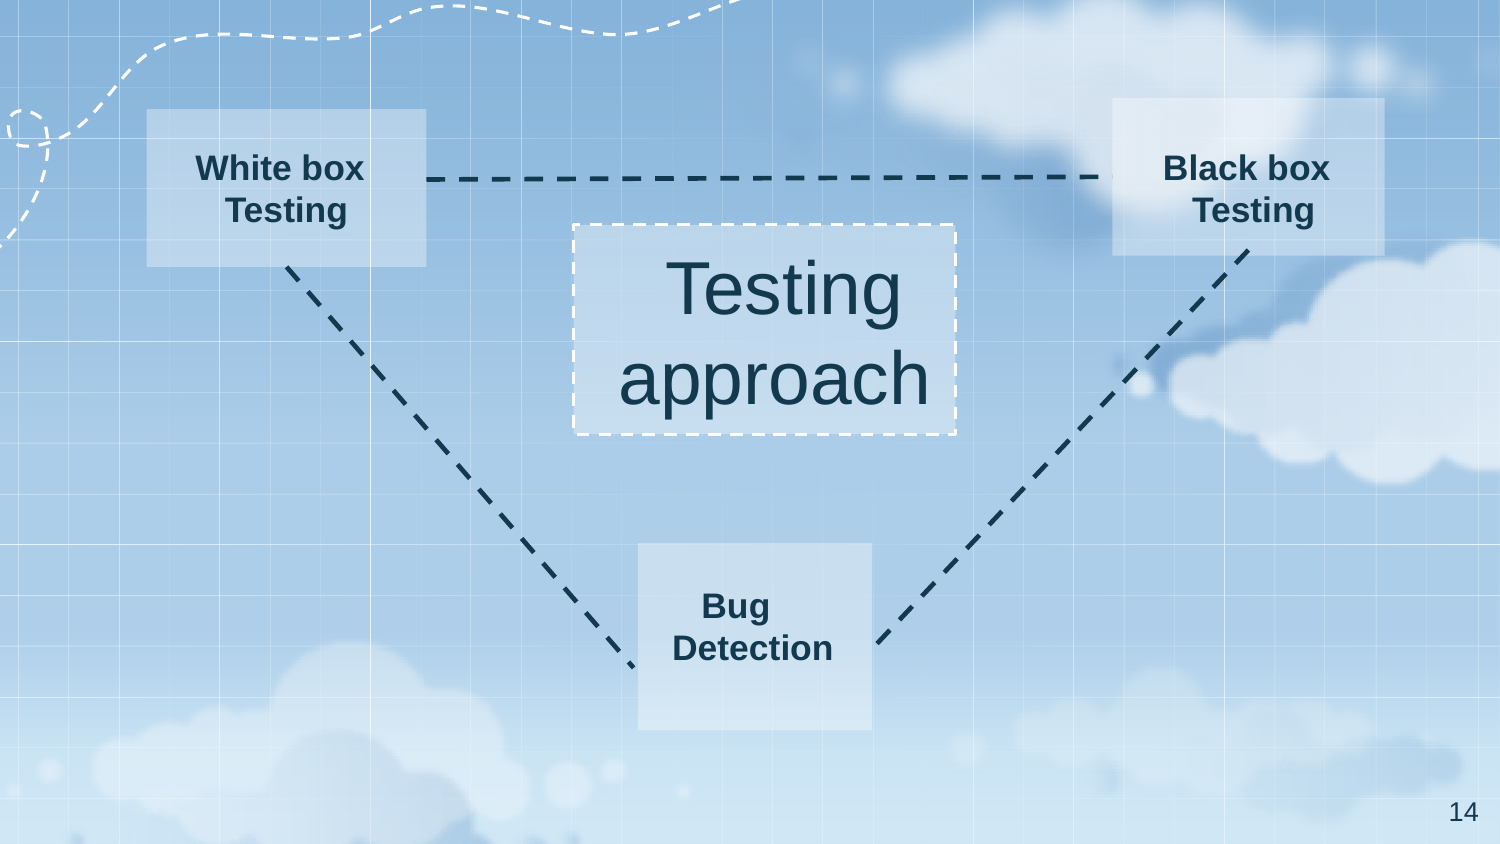

White box
   Testing
Black box
   Testing
# Testing
 approach

   Bug Detection
14